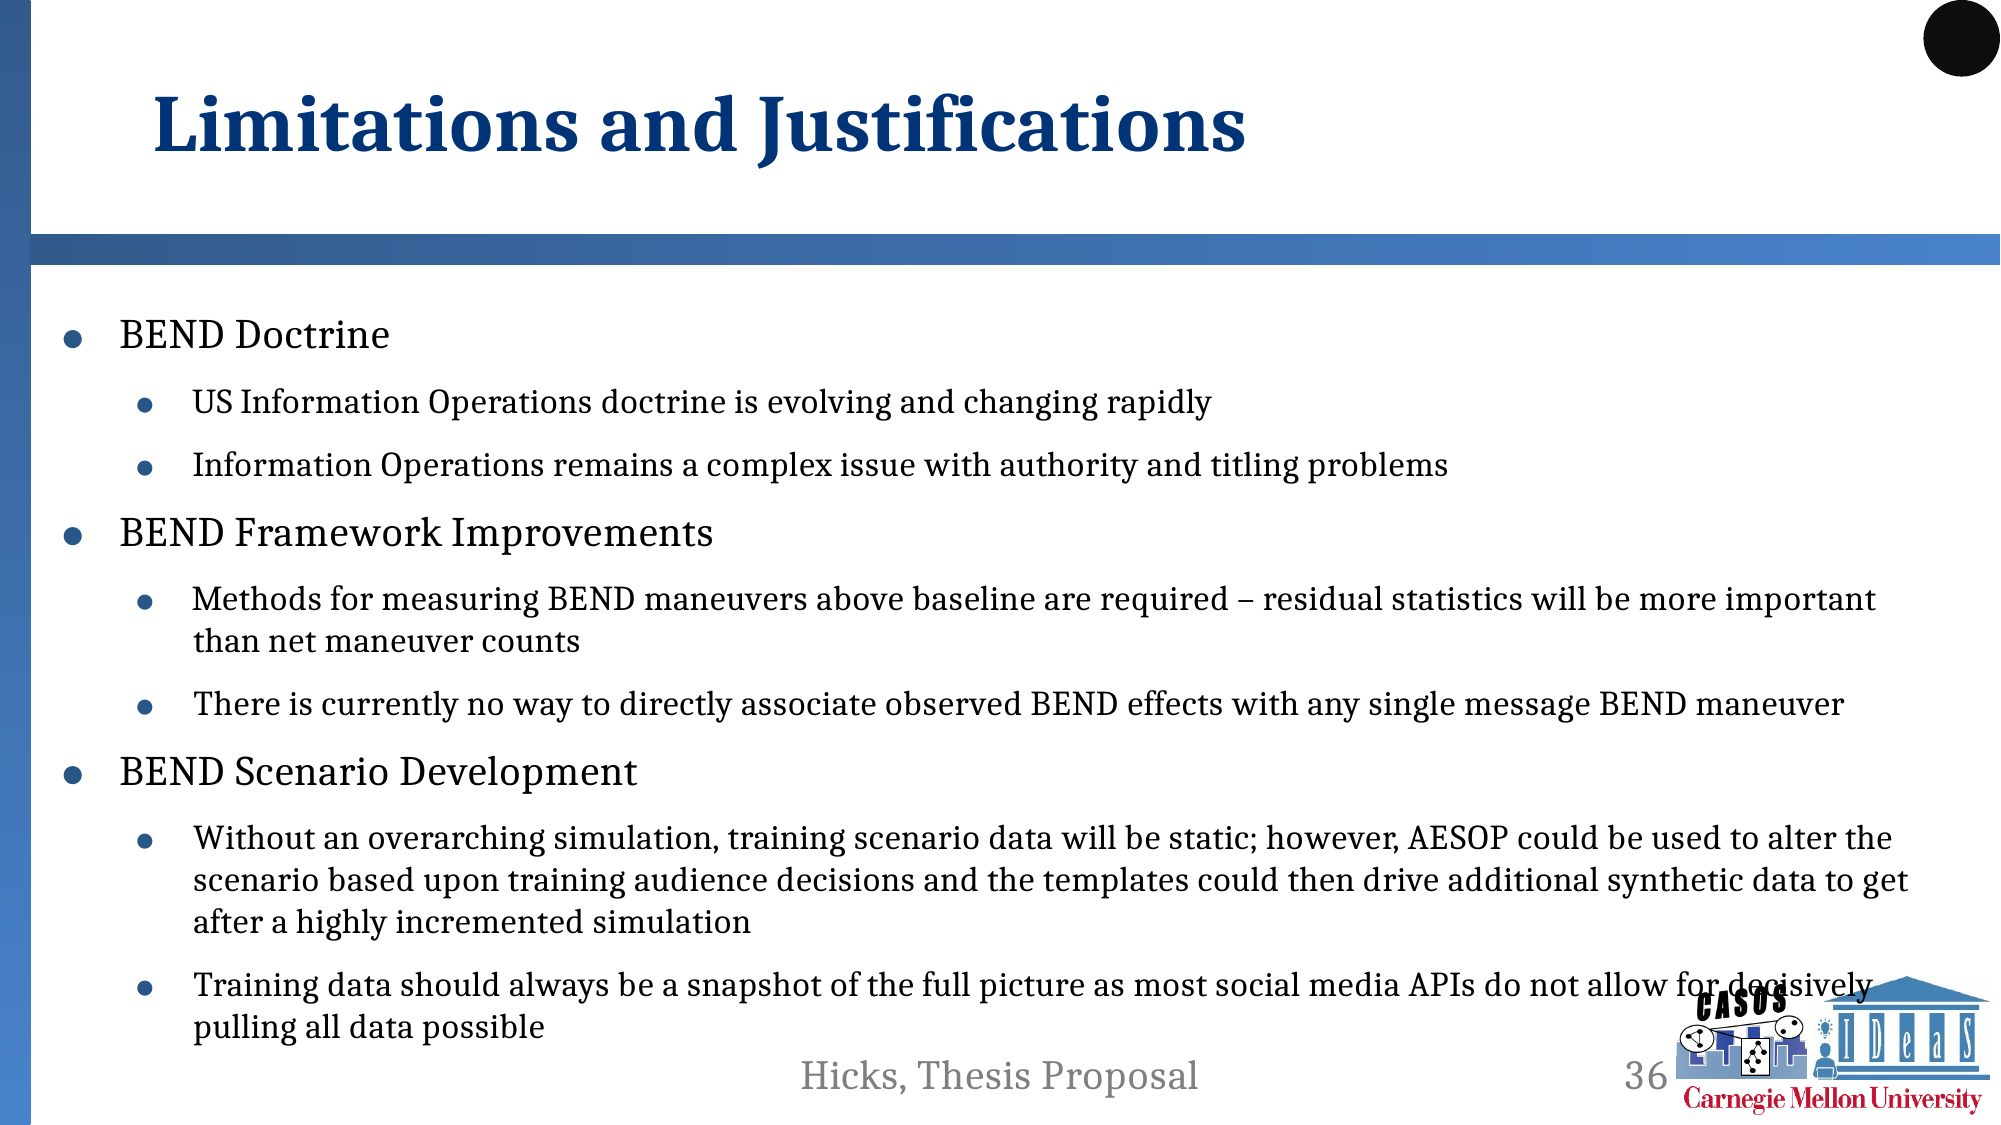

# Limitations and Justifications
BEND Doctrine
US Information Operations doctrine is evolving and changing rapidly
Information Operations remains a complex issue with authority and titling problems
BEND Framework Improvements
Methods for measuring BEND maneuvers above baseline are required – residual statistics will be more important than net maneuver counts
There is currently no way to directly associate observed BEND effects with any single message BEND maneuver
BEND Scenario Development
Without an overarching simulation, training scenario data will be static; however, AESOP could be used to alter the scenario based upon training audience decisions and the templates could then drive additional synthetic data to get after a highly incremented simulation
Training data should always be a snapshot of the full picture as most social media APIs do not allow for decisively pulling all data possible

Hicks, Thesis Proposal
36